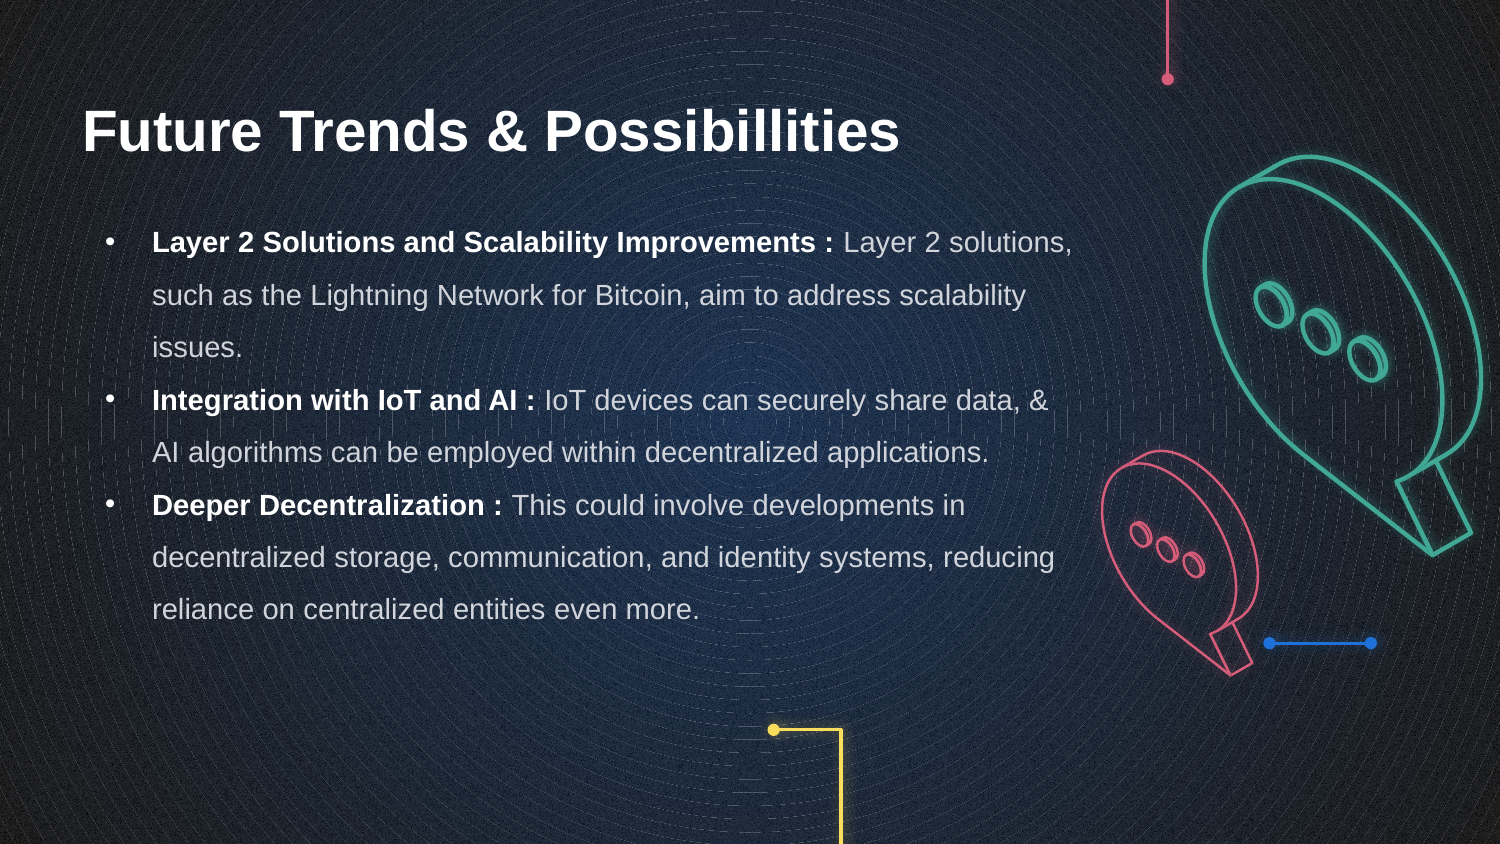

# Future Trends & Possibillities
Layer 2 Solutions and Scalability Improvements : Layer 2 solutions, such as the Lightning Network for Bitcoin, aim to address scalability issues.
Integration with IoT and AI : IoT devices can securely share data, & AI algorithms can be employed within decentralized applications.
Deeper Decentralization : This could involve developments in decentralized storage, communication, and identity systems, reducing reliance on centralized entities even more.